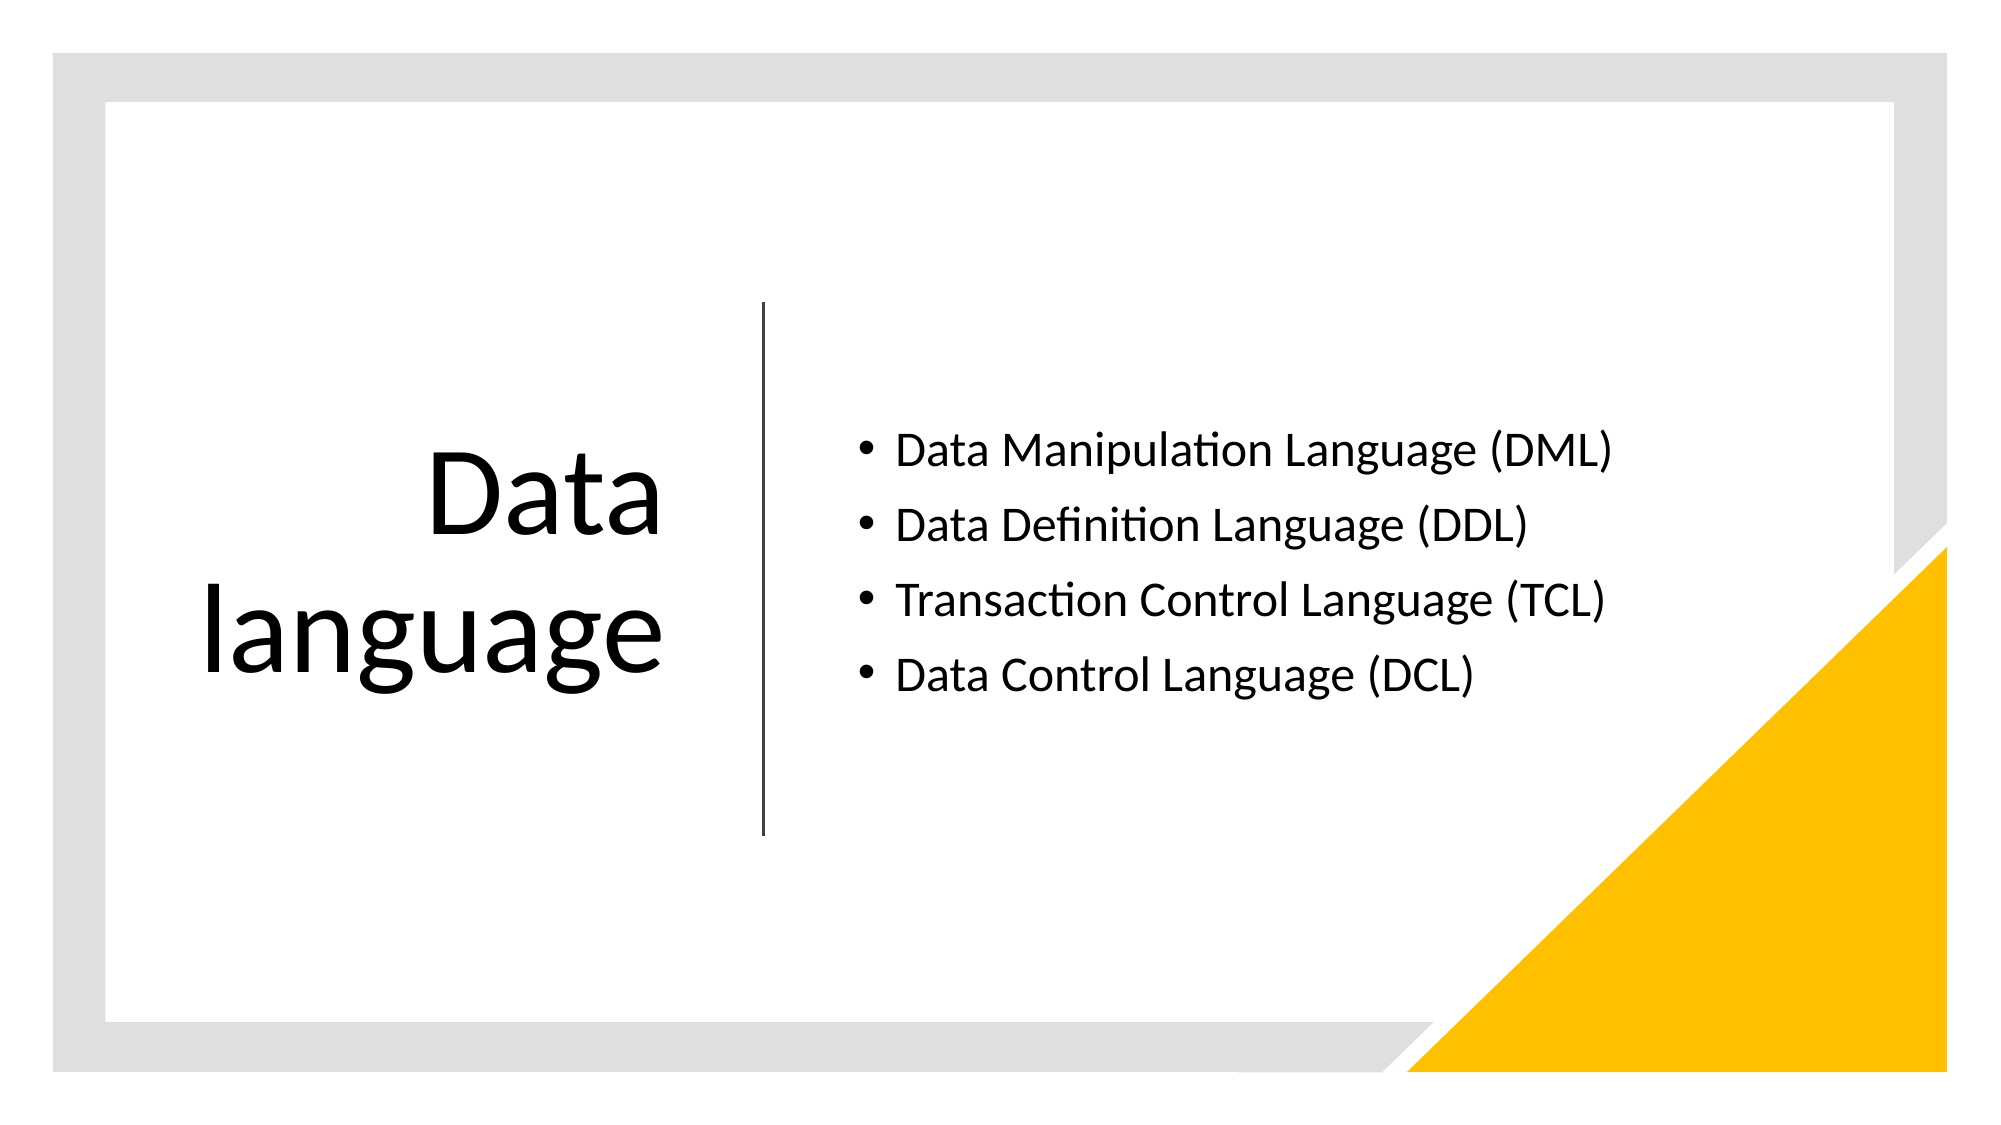

# Data language
Data Manipulation Language (DML)
Data Definition Language (DDL)
Transaction Control Language (TCL)
Data Control Language (DCL)